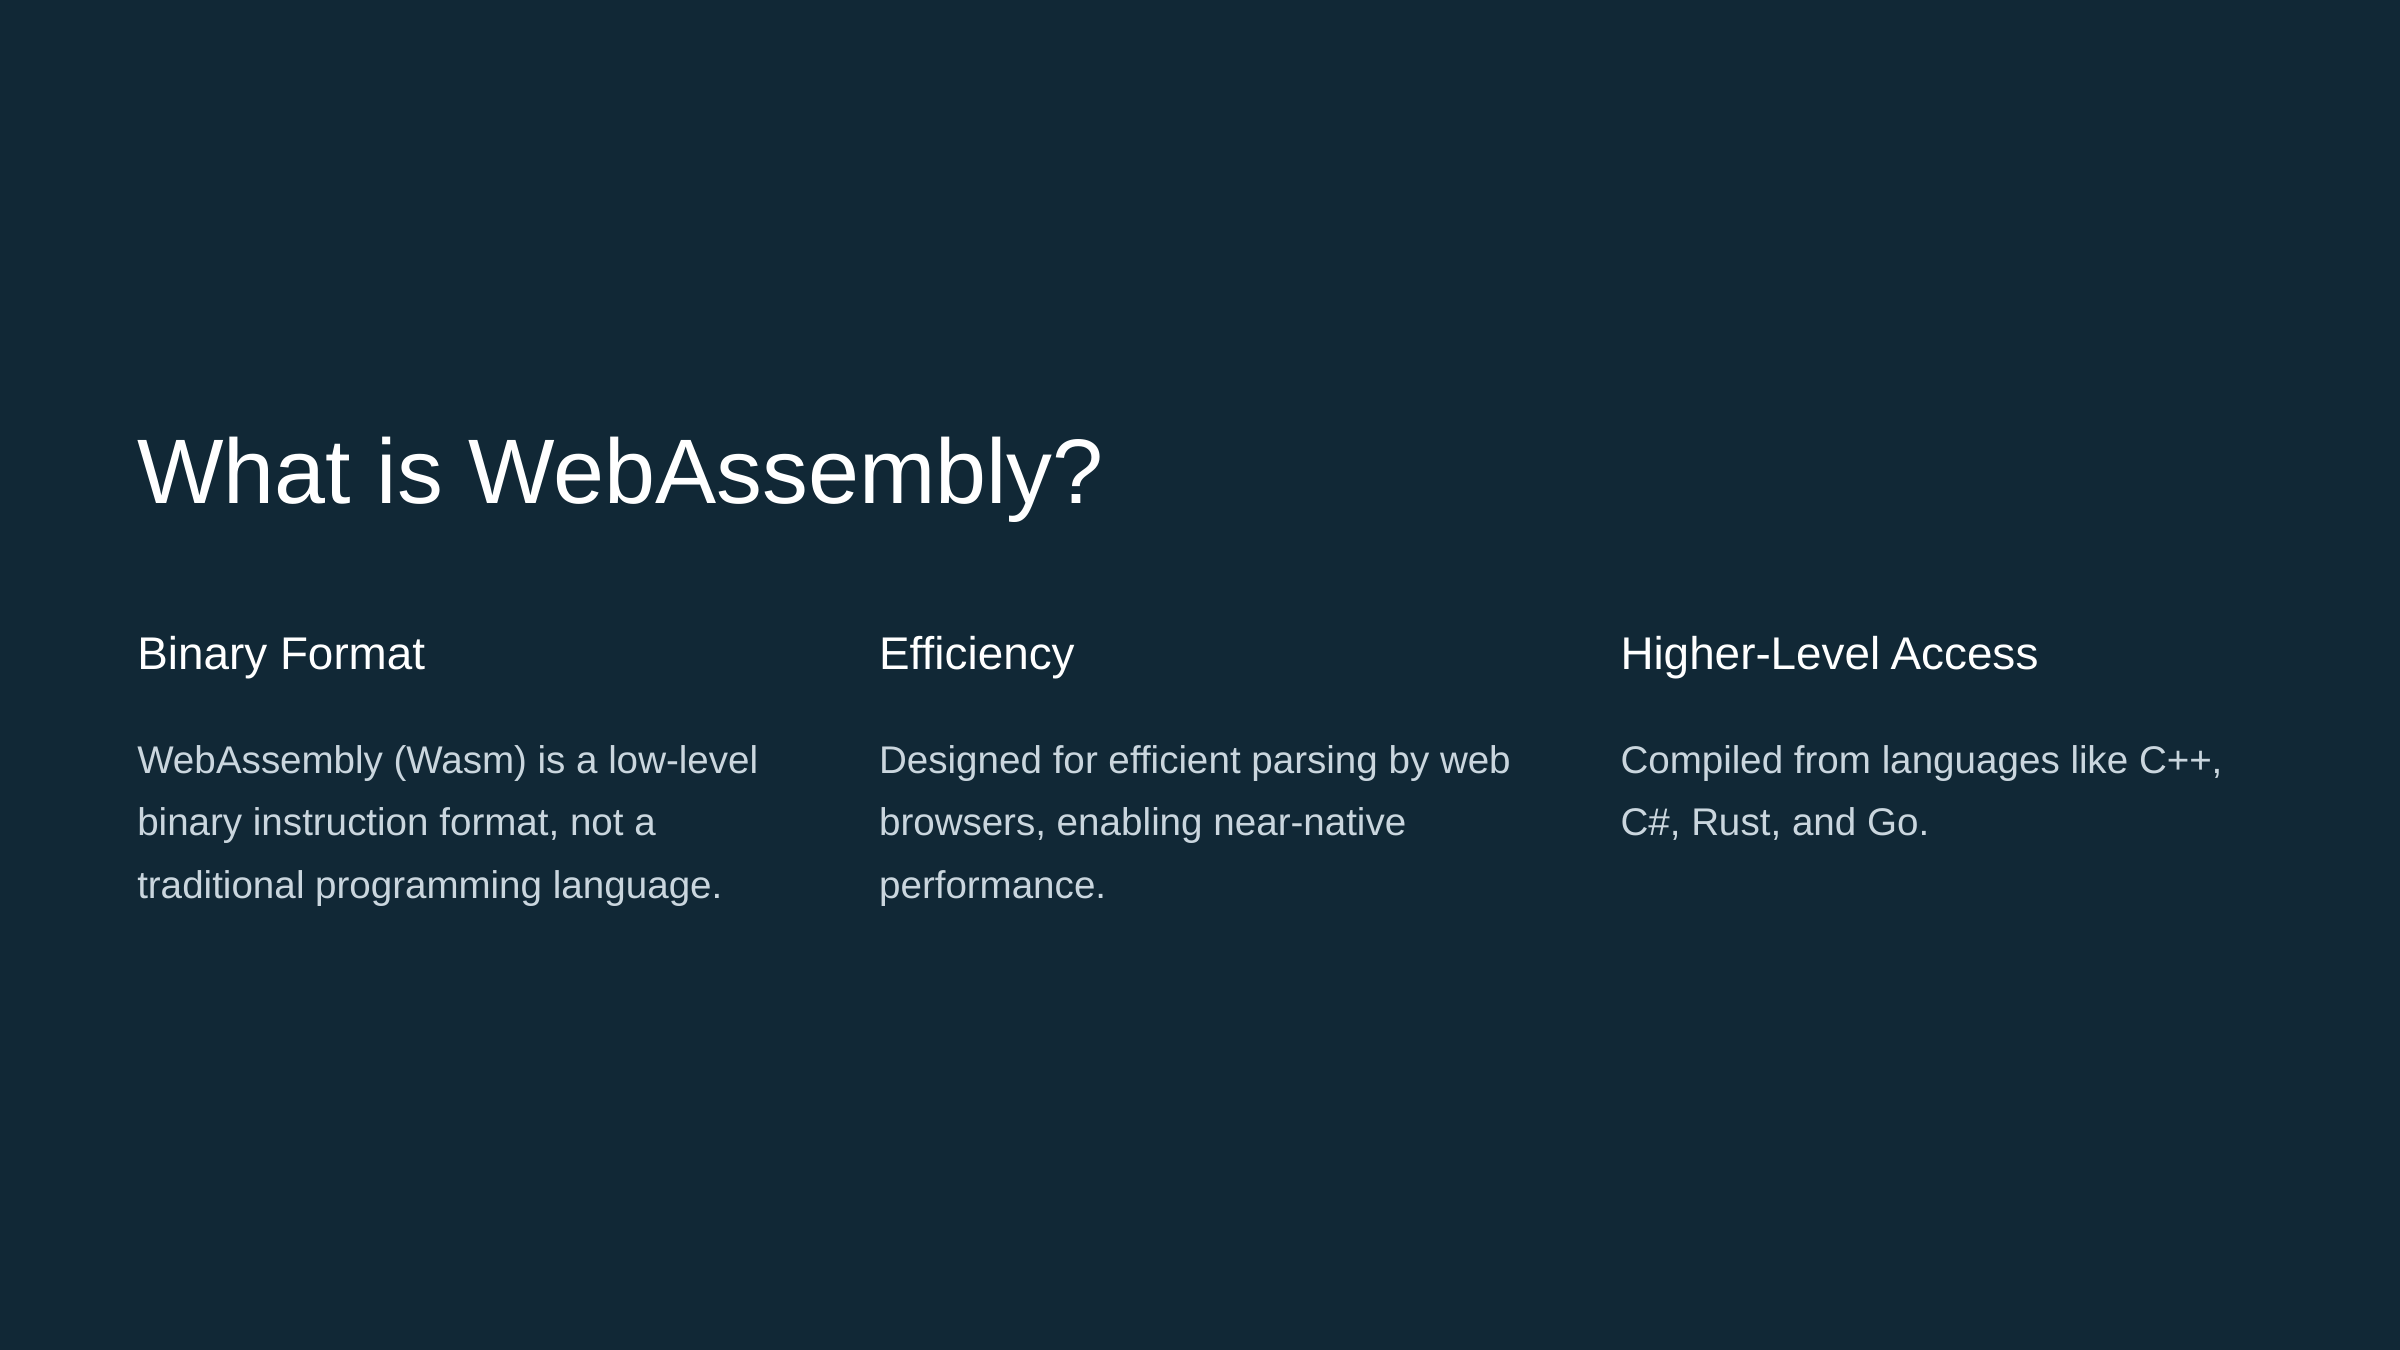

What is WebAssembly?
Binary Format
Efficiency
Higher-Level Access
WebAssembly (Wasm) is a low-level binary instruction format, not a traditional programming language.
Designed for efficient parsing by web browsers, enabling near-native performance.
Compiled from languages like C++, C#, Rust, and Go.